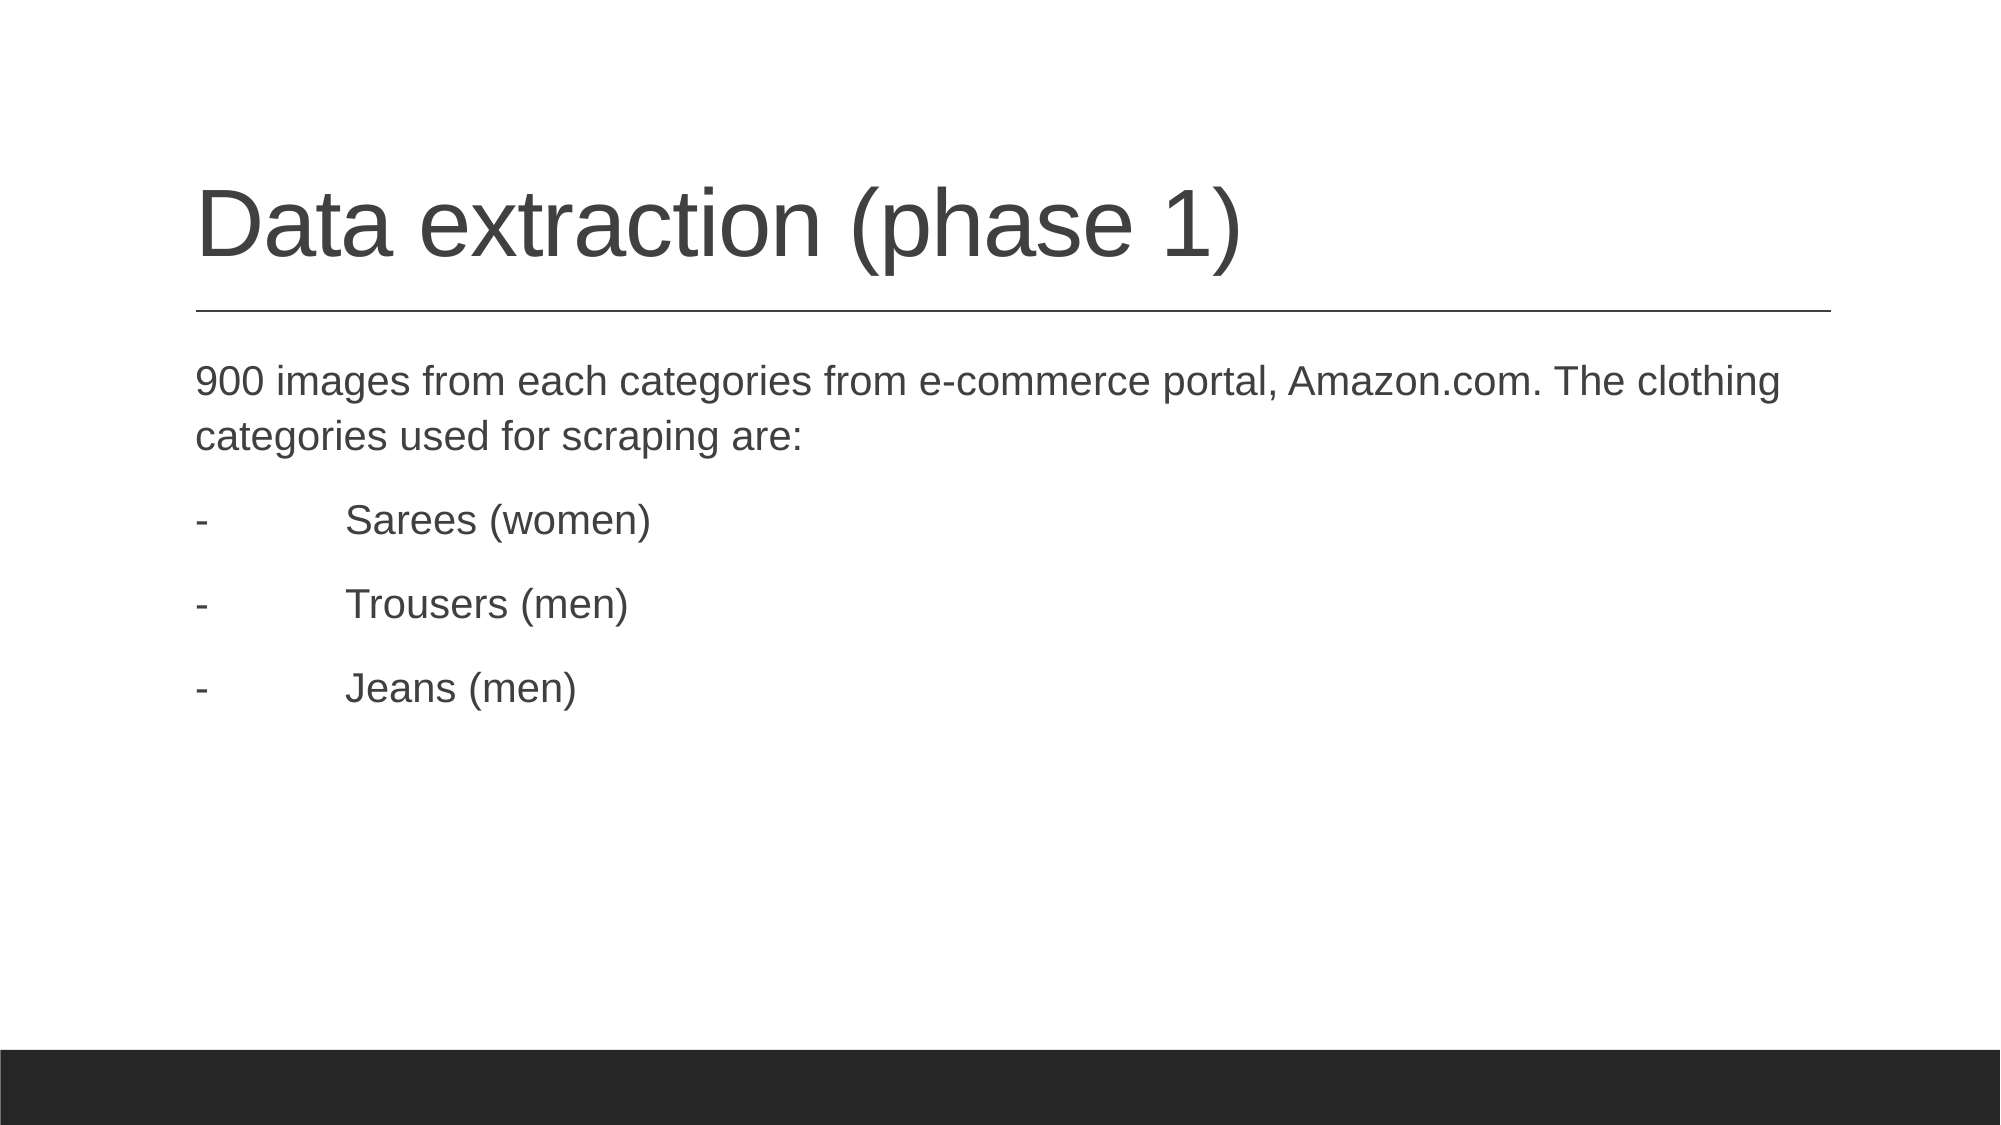

# Data extraction (phase 1)
900 images from each categories from e-commerce portal, Amazon.com. The clothing categories used for scraping are:
-	Sarees (women)
-	Trousers (men)
-	Jeans (men)